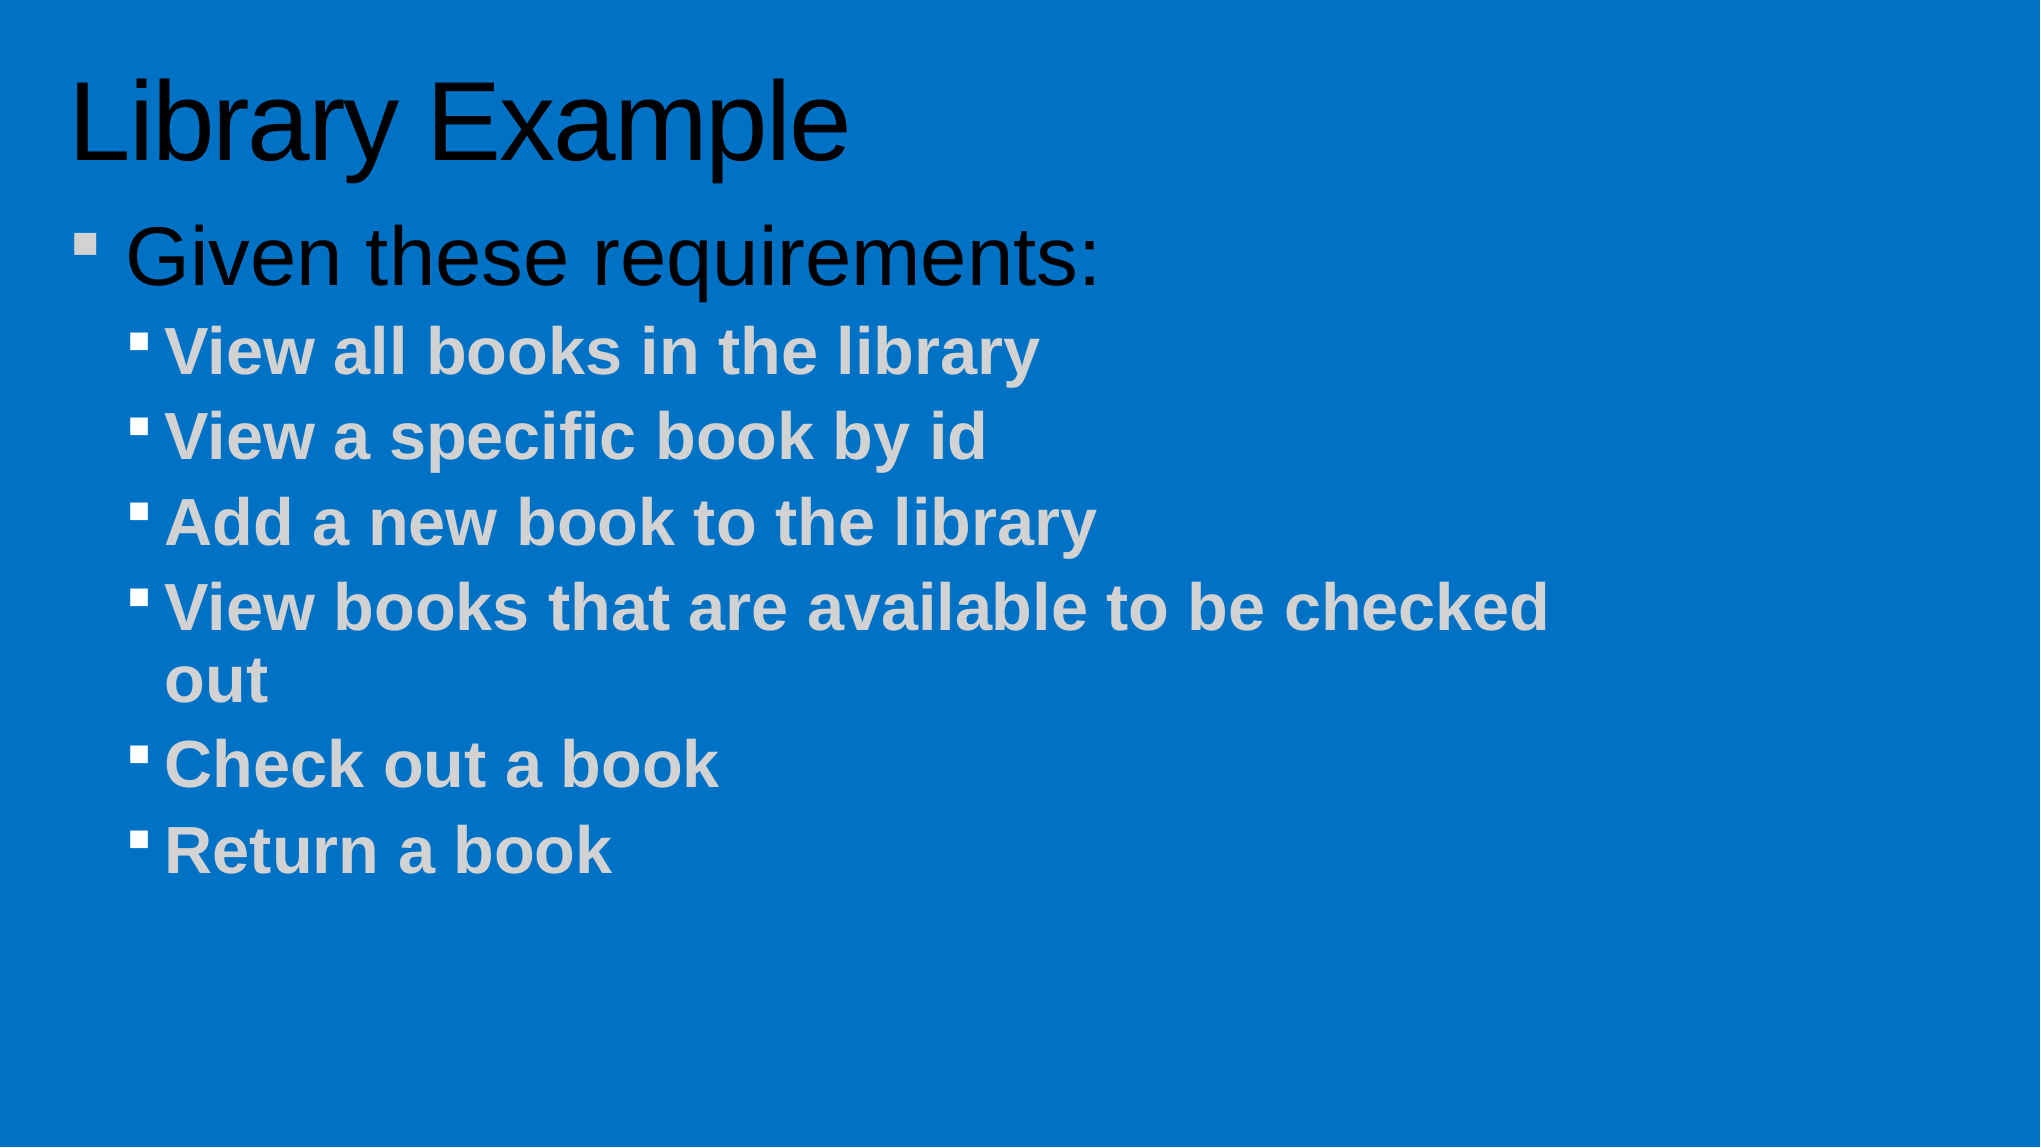

# Library Example
Given these requirements:
View all books in the library
View a specific book by id
Add a new book to the library
View books that are available to be checked out
Check out a book
Return a book